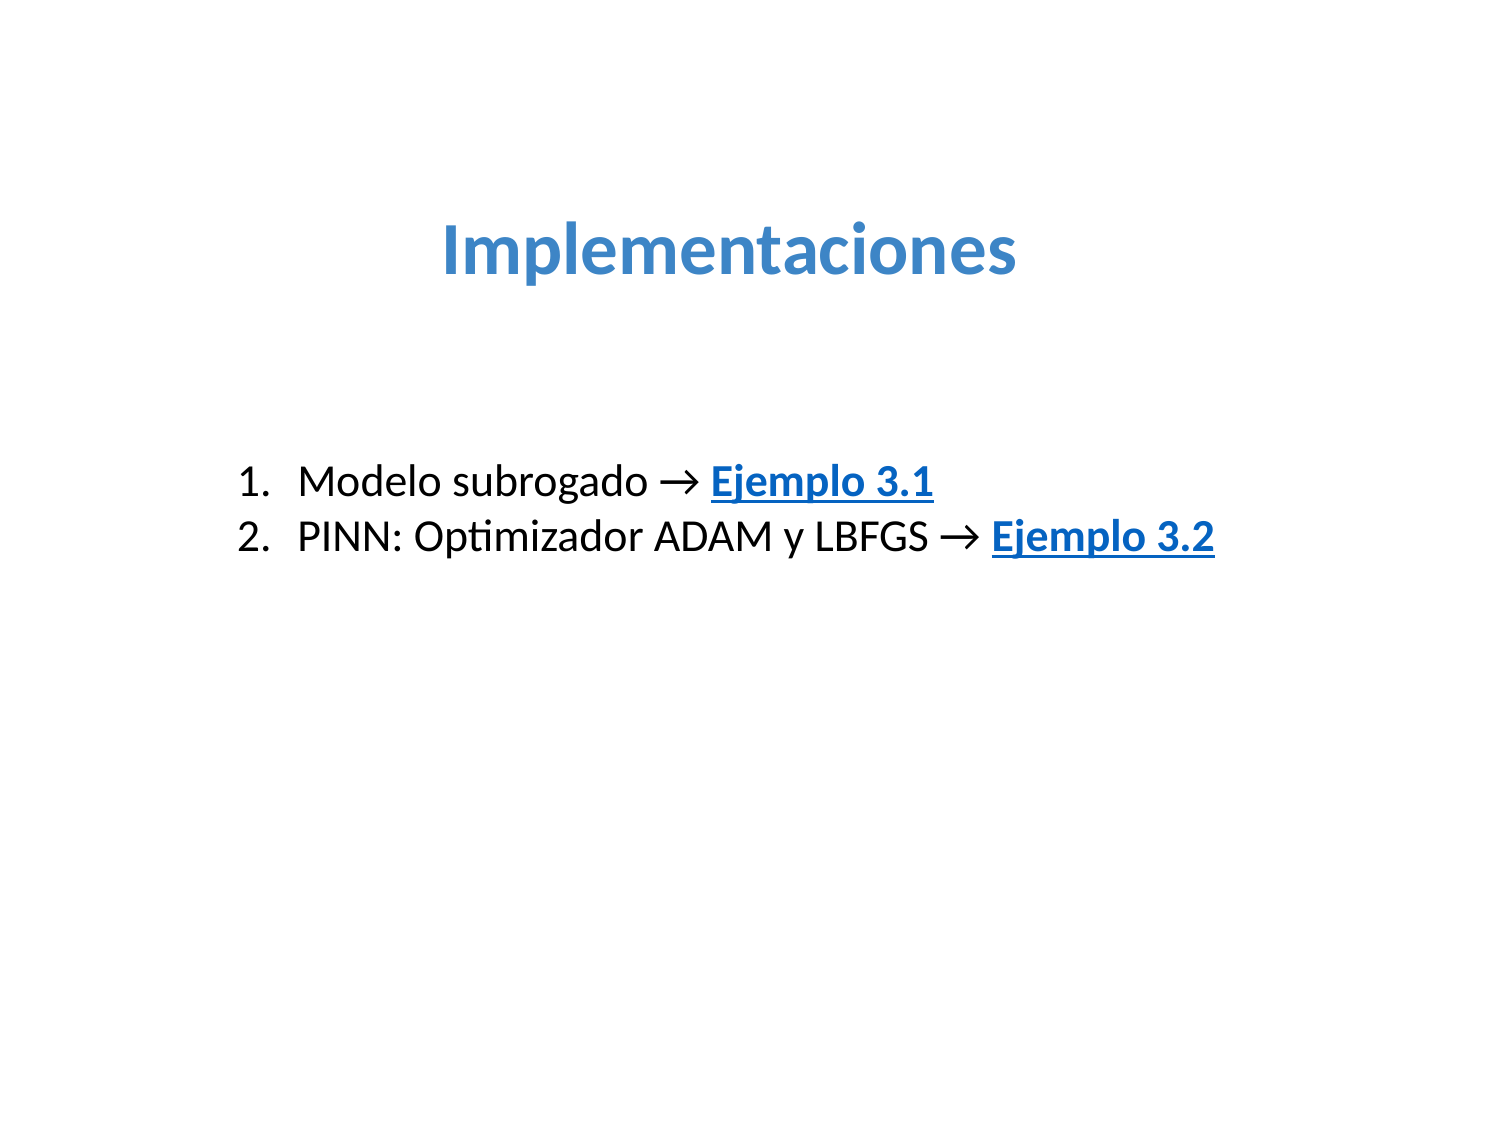

Implementaciones

Modelo subrogado → Ejemplo 3.1
PINN: Optimizador ADAM y LBFGS → Ejemplo 3.2